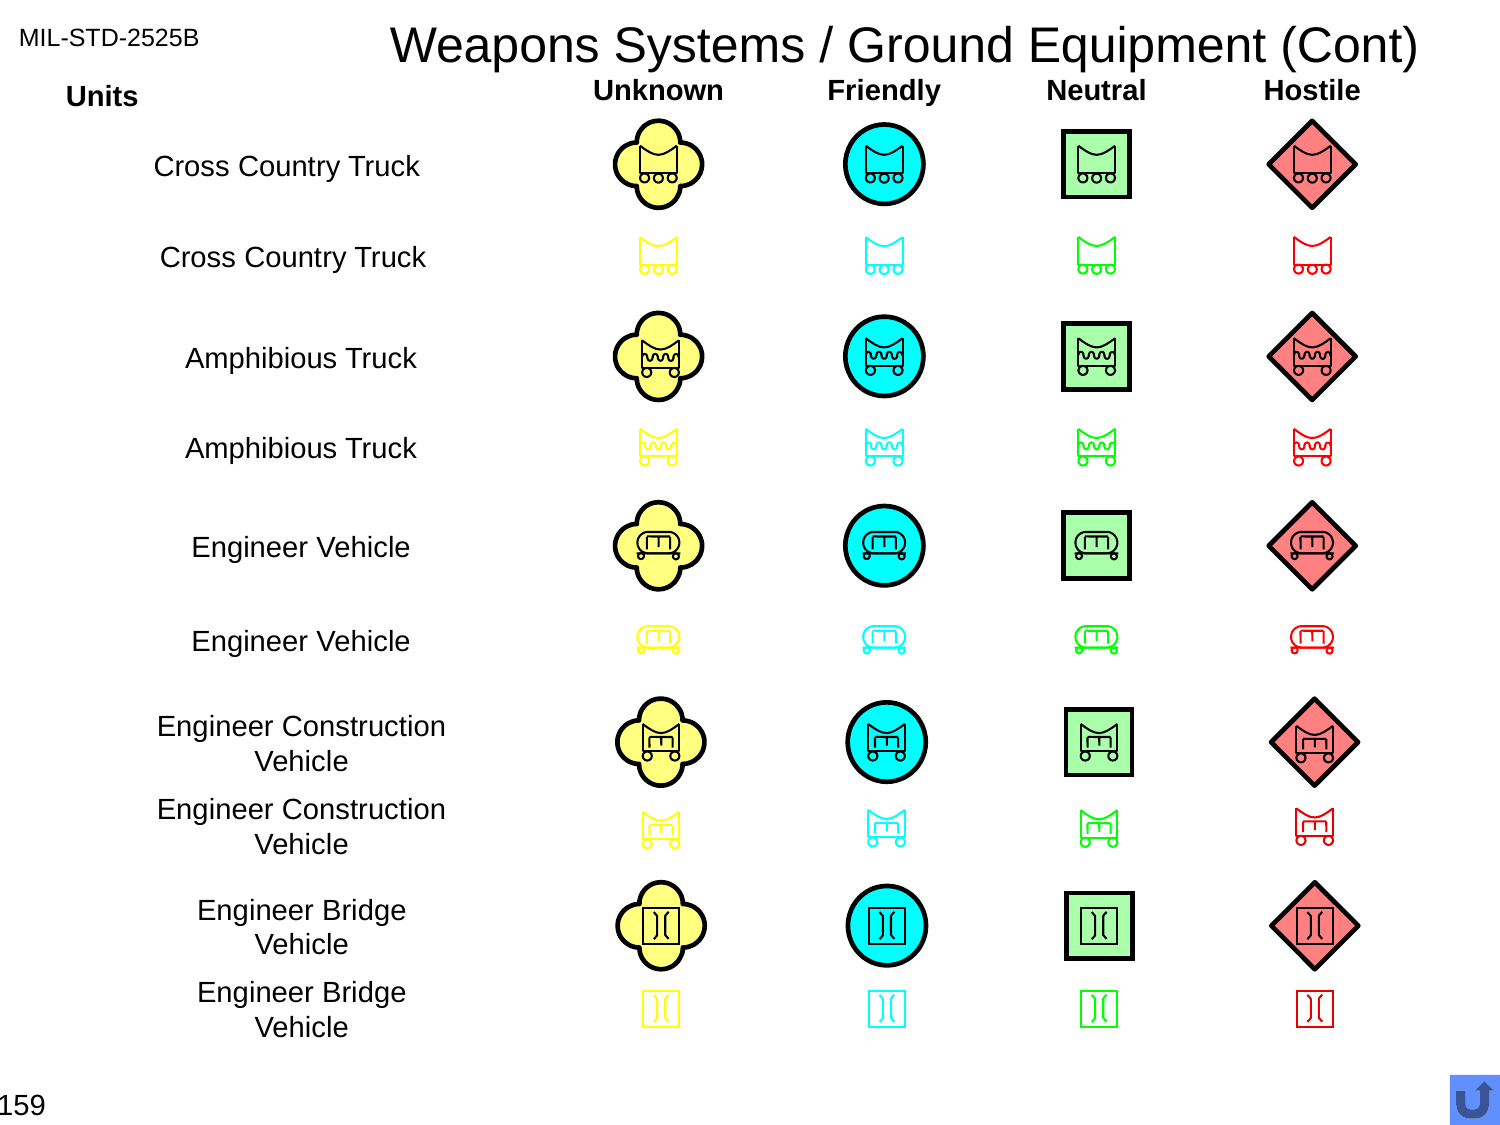

# Weapons Systems / Ground Equipment (Cont)
MIL-STD-2525B
Unknown
Friendly
Neutral
Hostile
Units

Cross Country Truck

Cross Country Truck

Amphibious Truck

Amphibious Truck

Engineer Vehicle
Engineer Vehicle

Engineer Construction
Vehicle

Engineer Construction
Vehicle

Engineer Bridge
Vehicle

Engineer Bridge
Vehicle

159